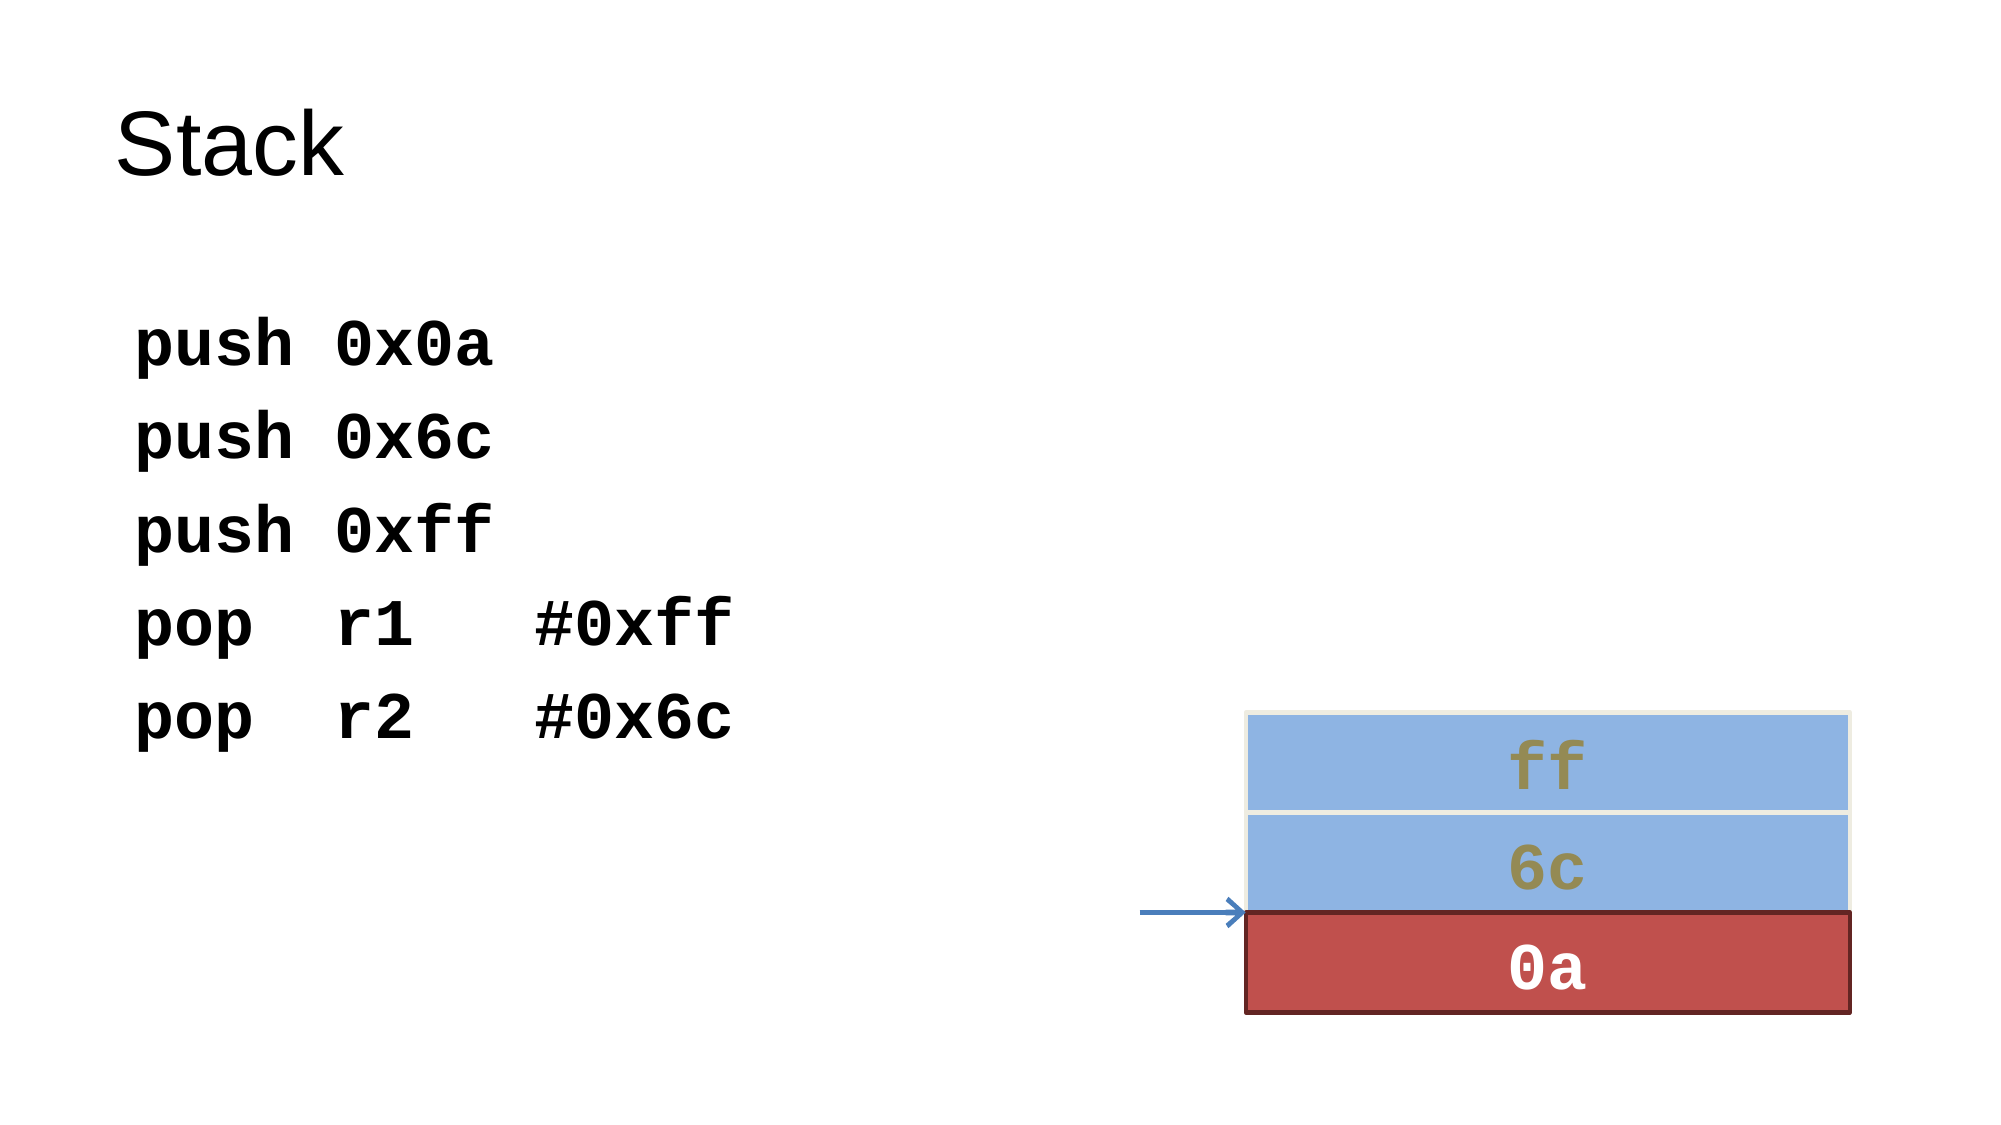

# Stack
push 0x0a
push 0x6c
push 0xff
pop  r1   #0xff
pop  r2   #0x6c
ff
6c
0a